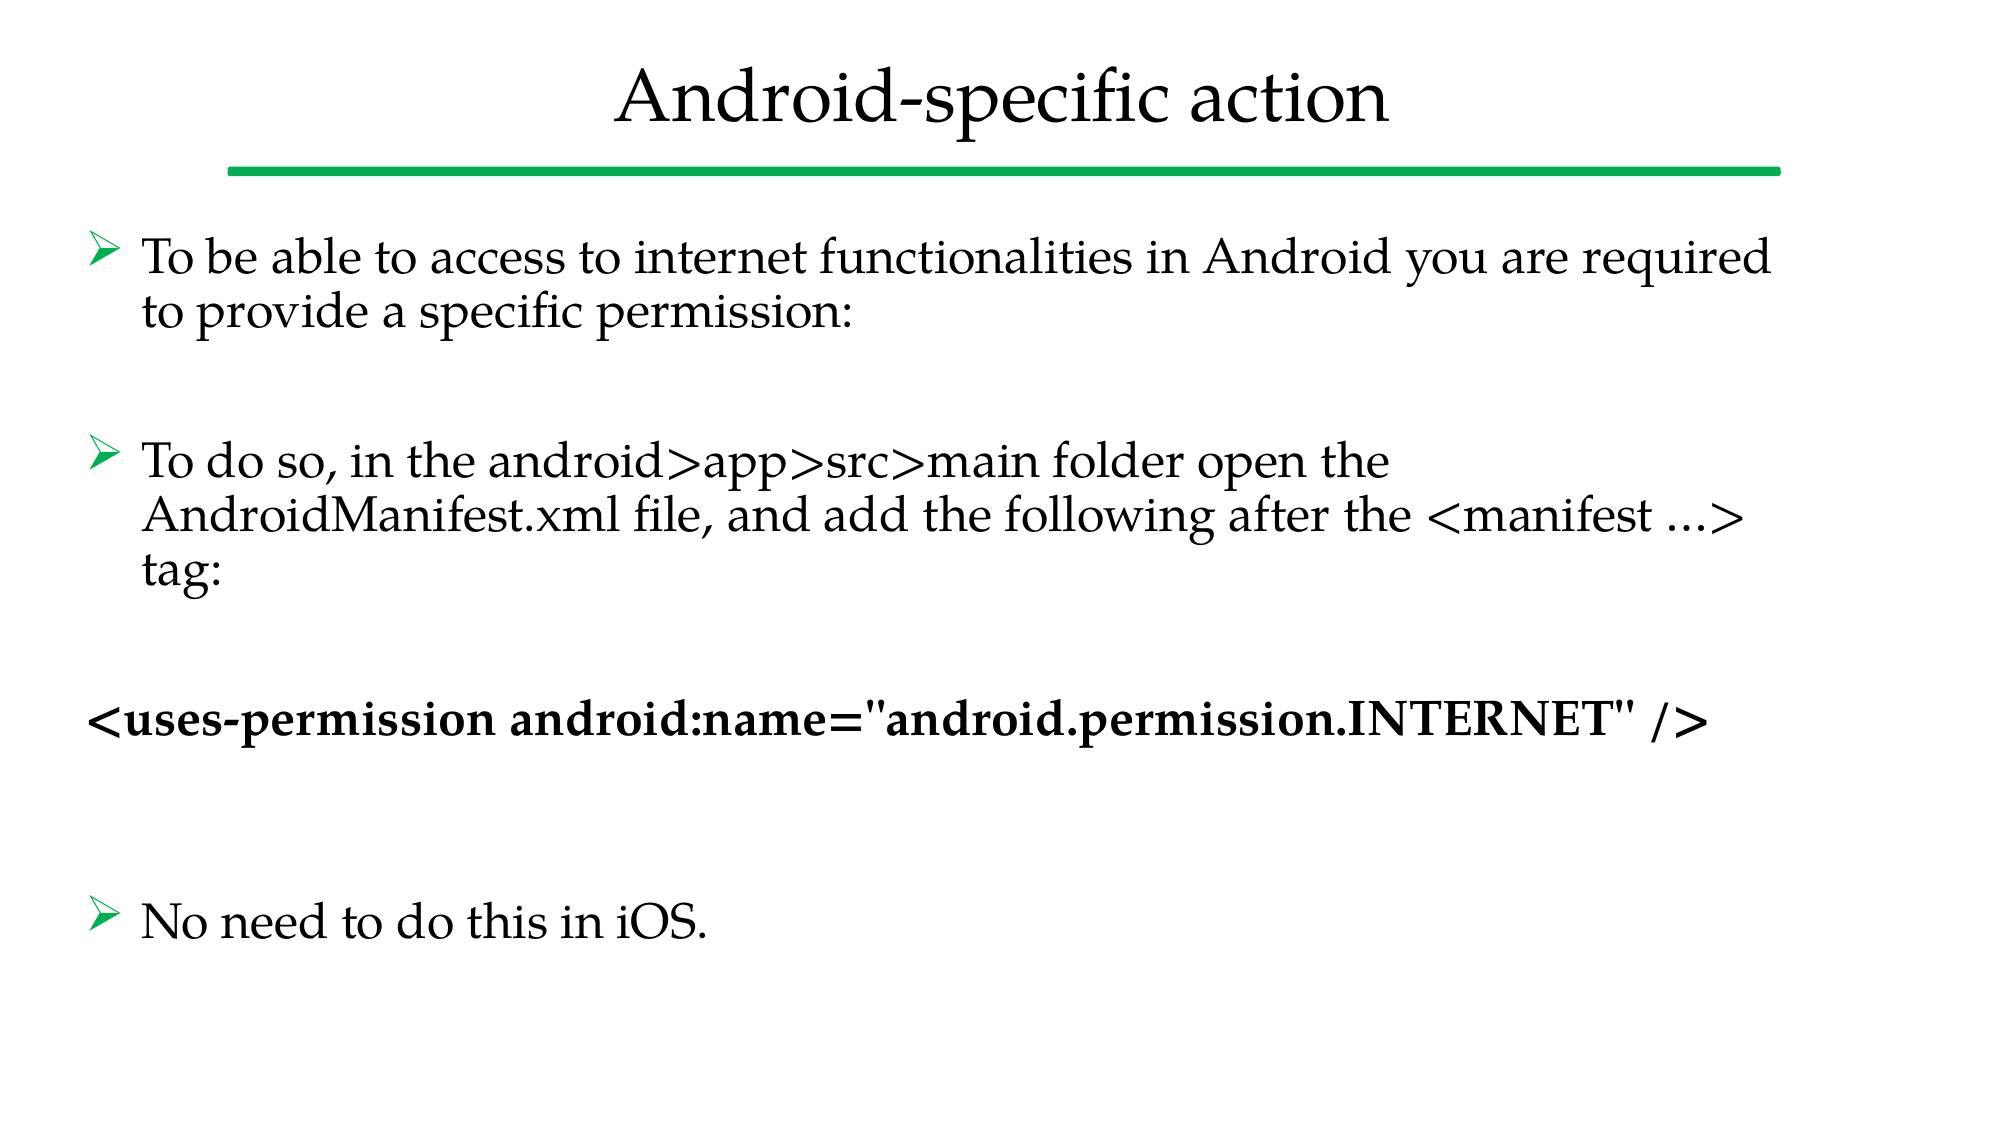

# Android-specific action
To be able to access to internet functionalities in Android you are required to provide a specific permission:

To do so, in the android>app>src>main folder open the AndroidManifest.xml file, and add the following after the <manifest …> tag:

<uses-permission android:name="android.permission.INTERNET" />

No need to do this in iOS.